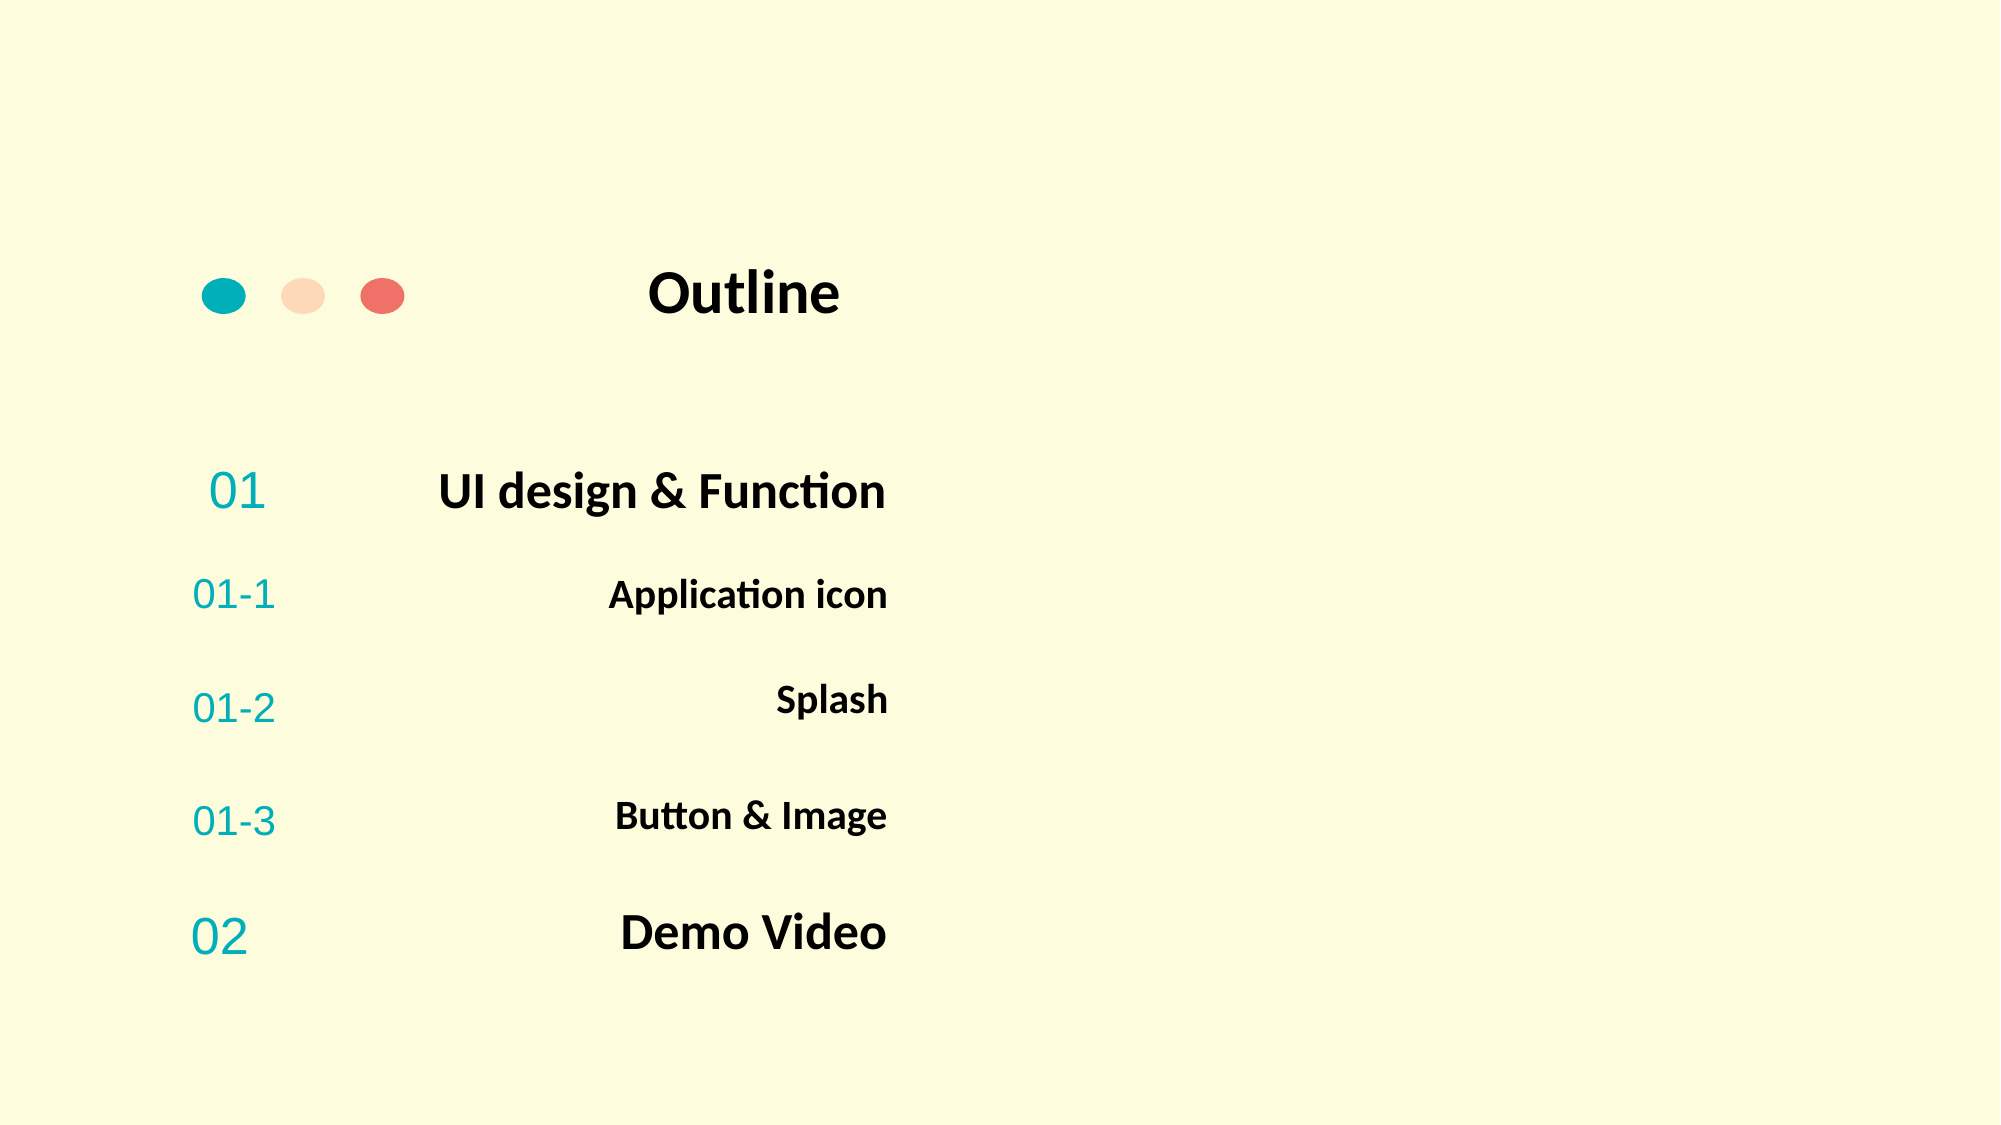

Outline

01
UI design & Function
01-1
Application icon
Splash
01-2
Button & Image
01-3
Demo Video
02